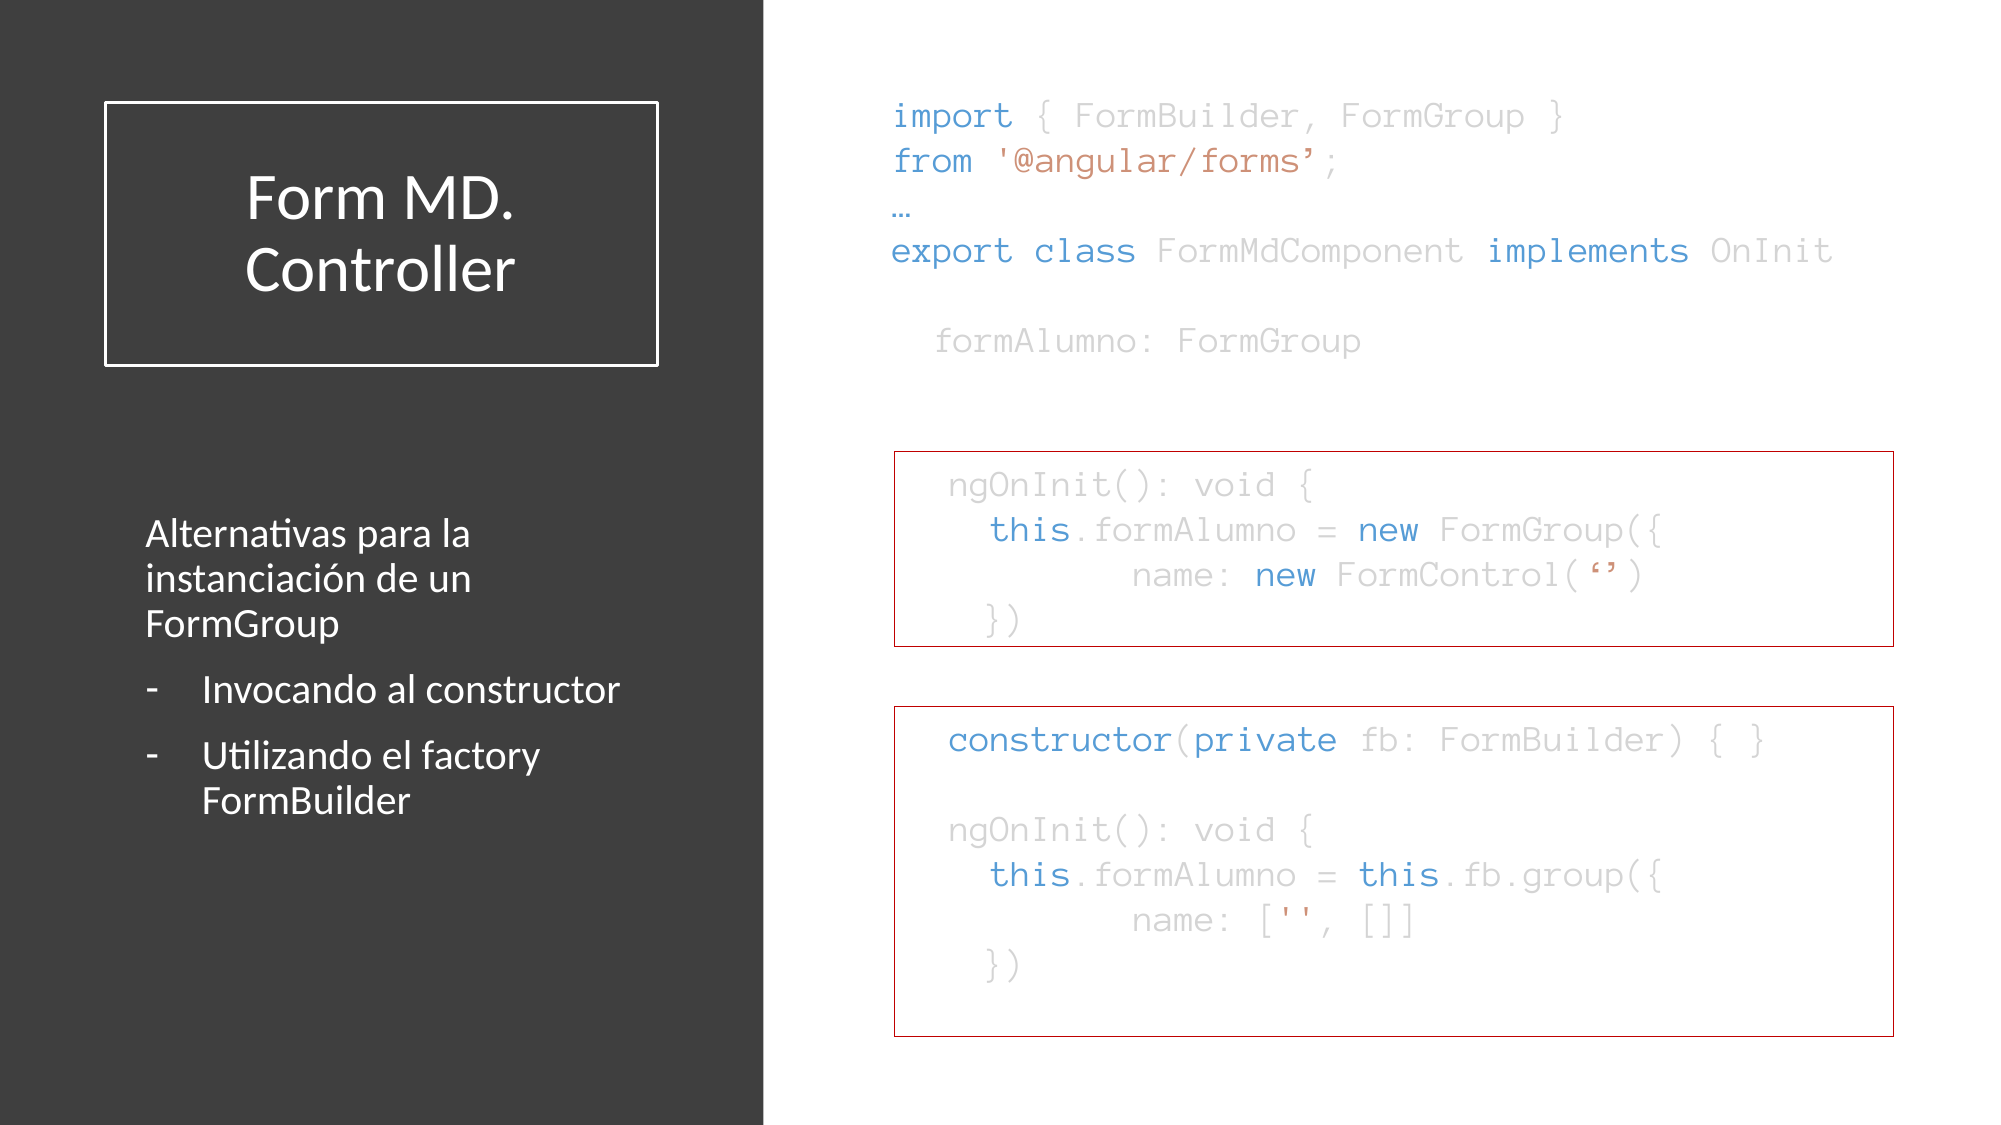

import { FormBuilder, FormGroup }
from '@angular/forms’;
…
export class FormMdComponent implements OnInit

  formAlumno: FormGroup

# Form MD. Controller
  ngOnInit(): void {
    this.formAlumno = new FormGroup({
	name: new FormControl(‘’)
})

Alternativas para la instanciación de un FormGroup
Invocando al constructor
Utilizando el factory FormBuilder

  constructor(private fb: FormBuilder) { }

  ngOnInit(): void {
    this.formAlumno = this.fb.group({
	name: ['', []]
})